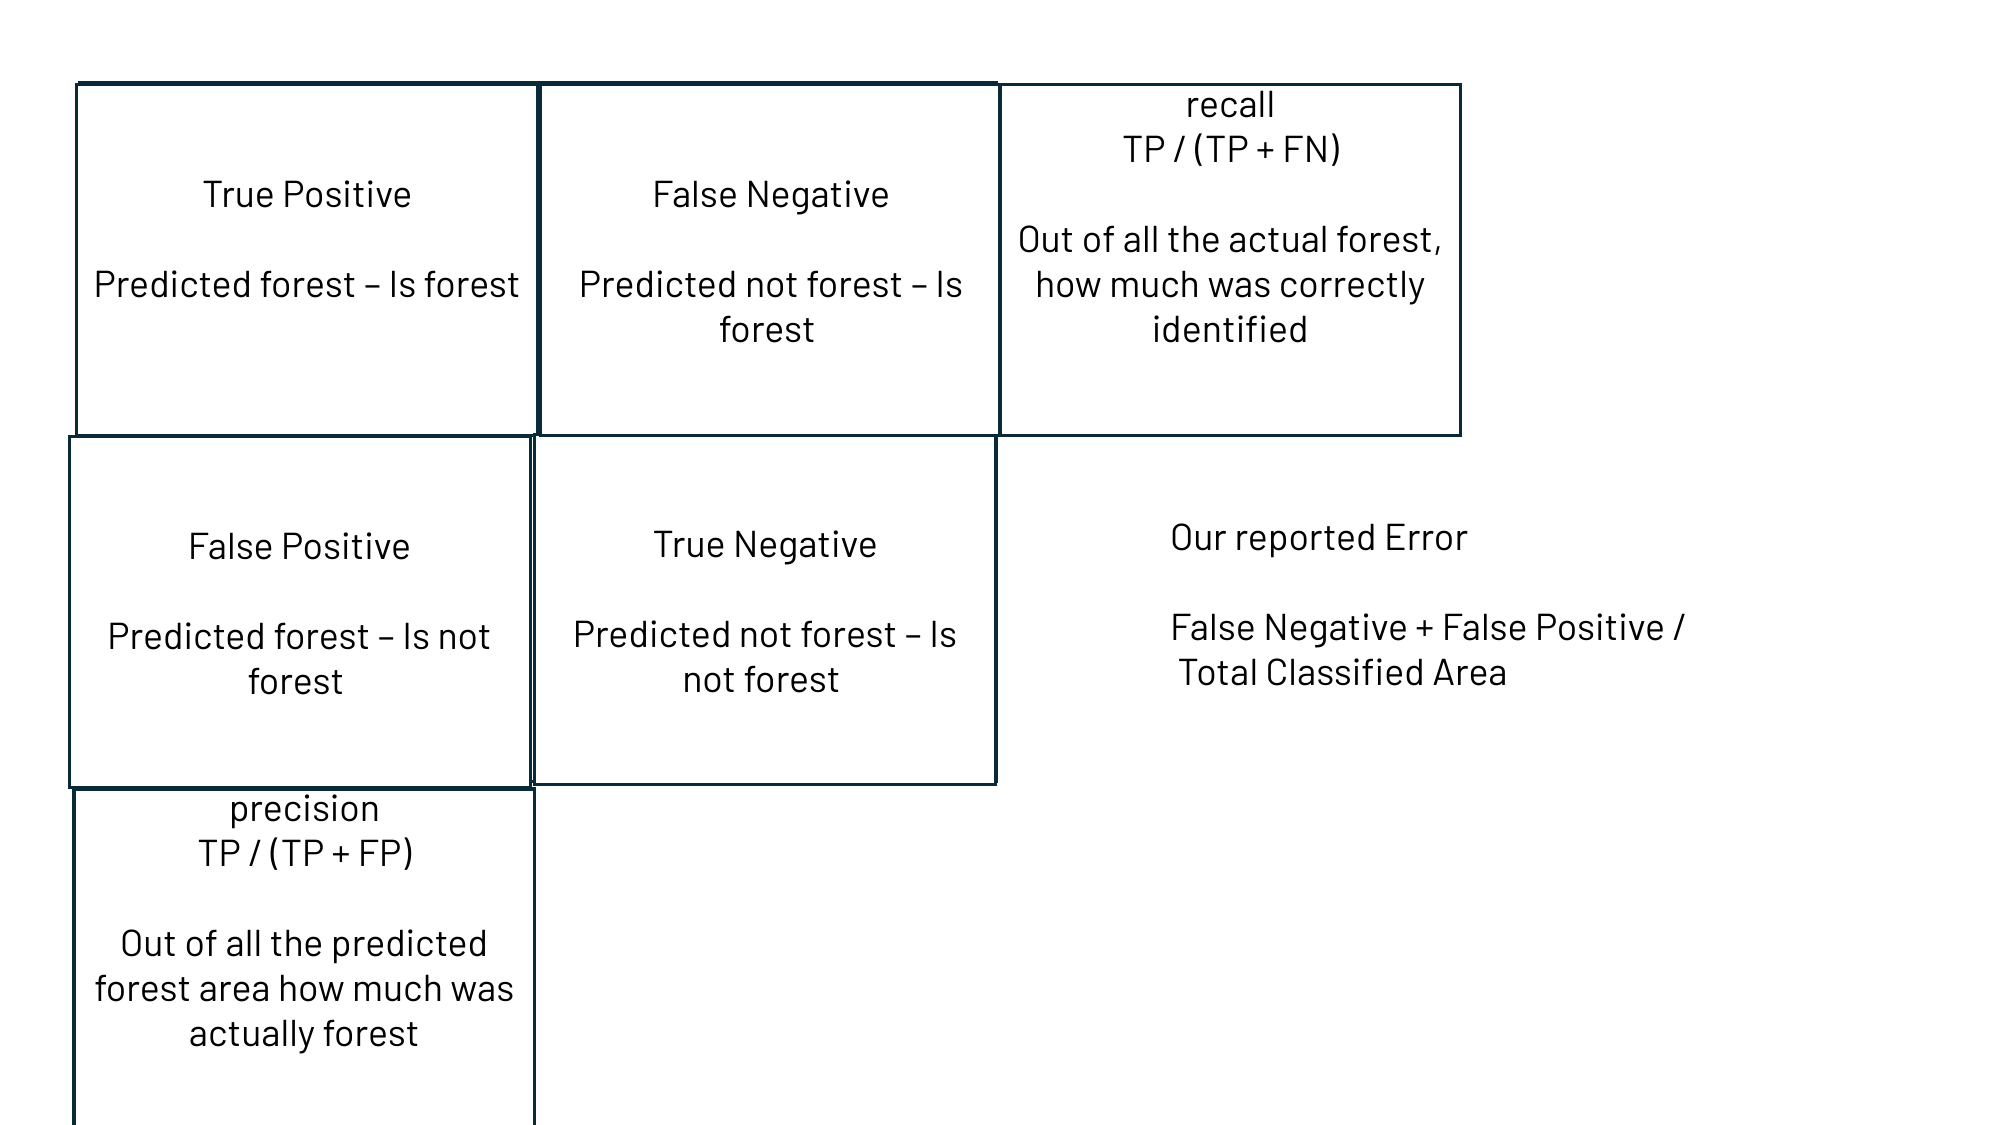

True Positive

Predicted forest – Is forest

False Negative

Predicted not forest – Is forest
recall
TP / (TP + FN)

Out of all the actual forest, how much was correctly identified

True Negative

Predicted not forest – Is not forest
False Positive

Predicted forest – Is not forest
Our reported Error

False Negative + False Positive /
 Total Classified Area
precision
TP / (TP + FP)

Out of all the predicted forest area how much was actually forest